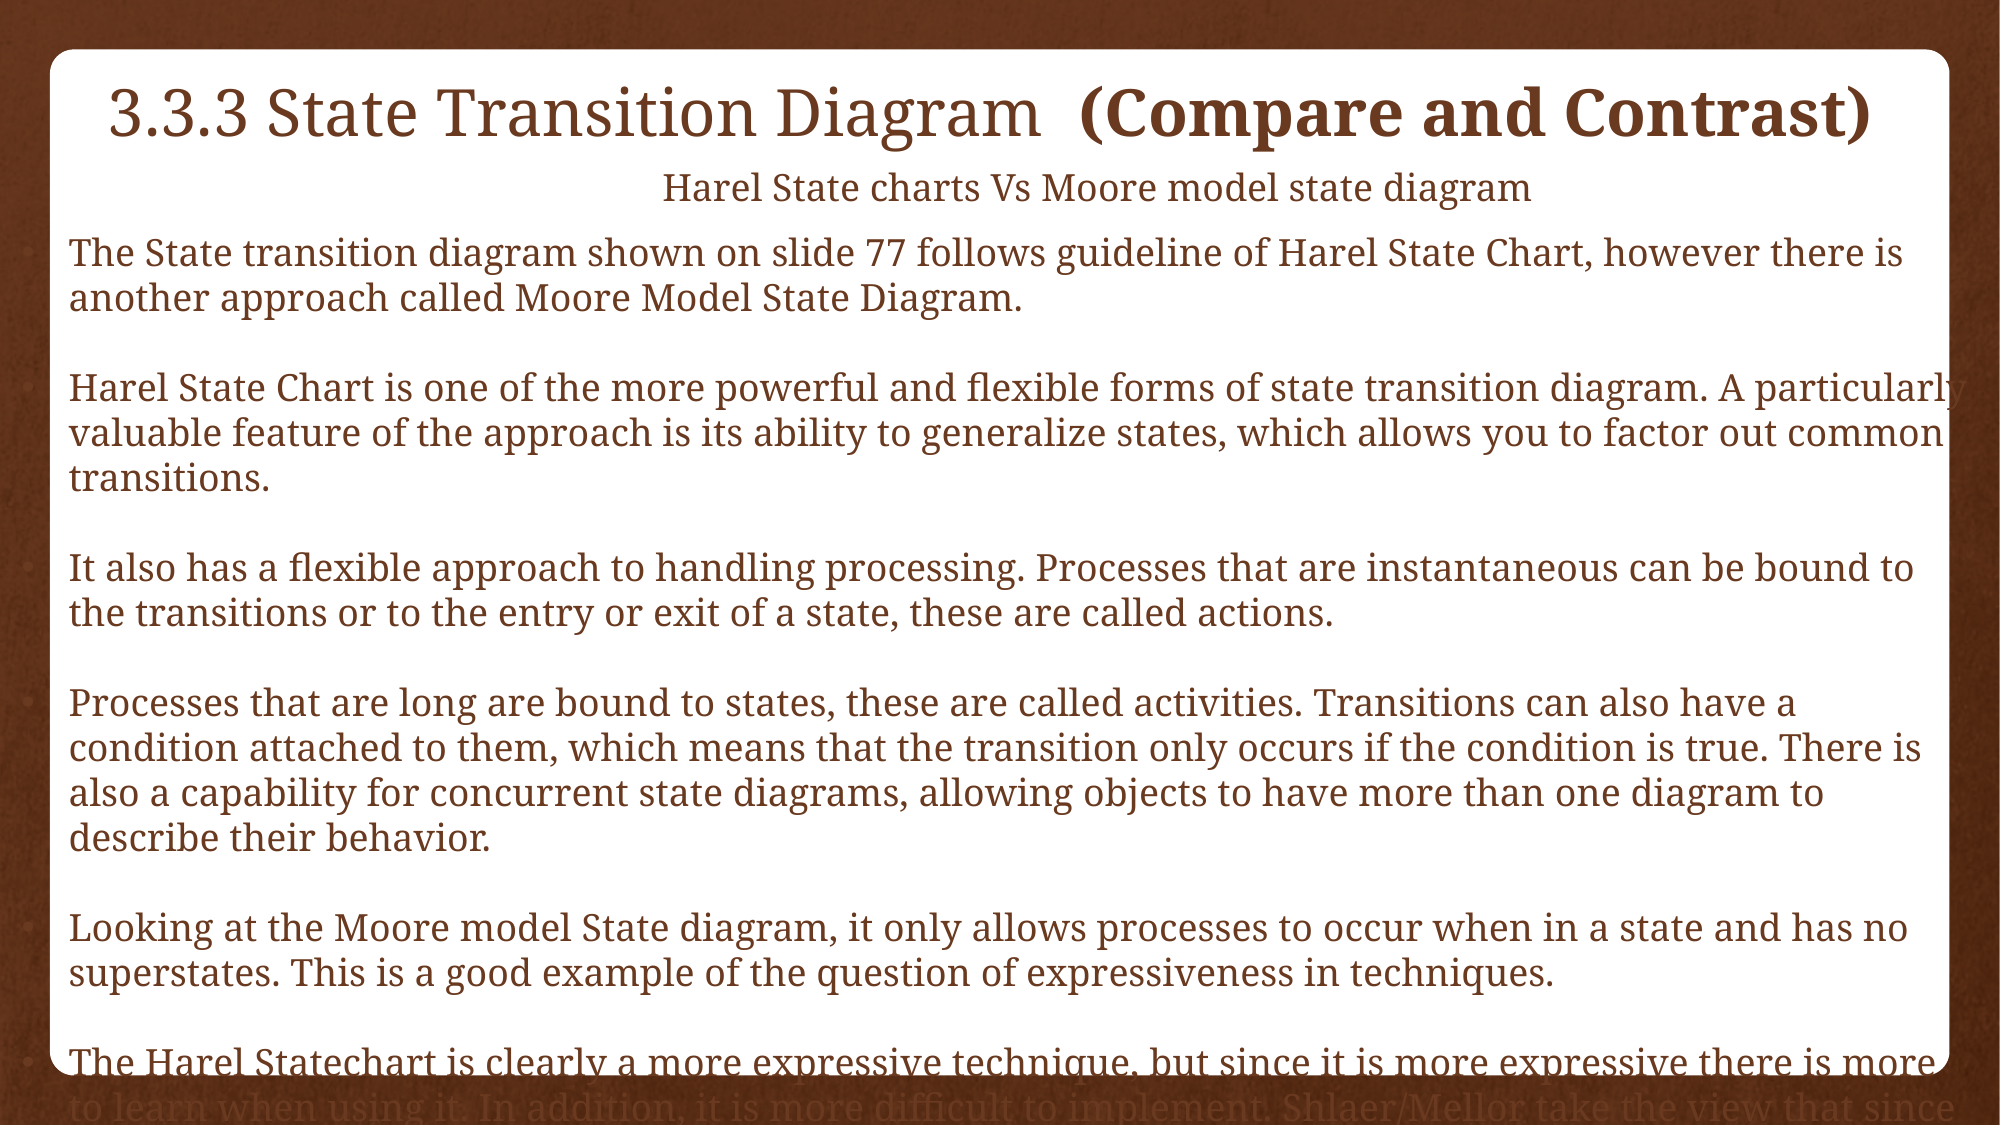

3.3.3 State Transition Diagram  (Compare and Contrast)
Harel State charts Vs Moore model state diagram
The State transition diagram shown on slide 77 follows guideline of Harel State Chart, however there is another approach called Moore Model State Diagram.

Harel State Chart is one of the more powerful and flexible forms of state transition diagram. A particularly valuable feature of the approach is its ability to generalize states, which allows you to factor out common transitions.

It also has a flexible approach to handling processing. Processes that are instantaneous can be bound to the transitions or to the entry or exit of a state, these are called actions.

Processes that are long are bound to states, these are called activities. Transitions can also have a condition attached to them, which means that the transition only occurs if the condition is true. There is also a capability for concurrent state diagrams, allowing objects to have more than one diagram to describe their behavior.

Looking at the Moore model State diagram, it only allows processes to occur when in a state and has no superstates. This is a good example of the question of expressiveness in techniques.

The Harel Statechart is clearly a more expressive technique, but since it is more expressive there is more to learn when using it. In addition, it is more difficult to implement. Shlaer/Mellor take the view that since state diagrams do not get too complex when drawn for a single object, the extra expressiveness is not worthwhile.